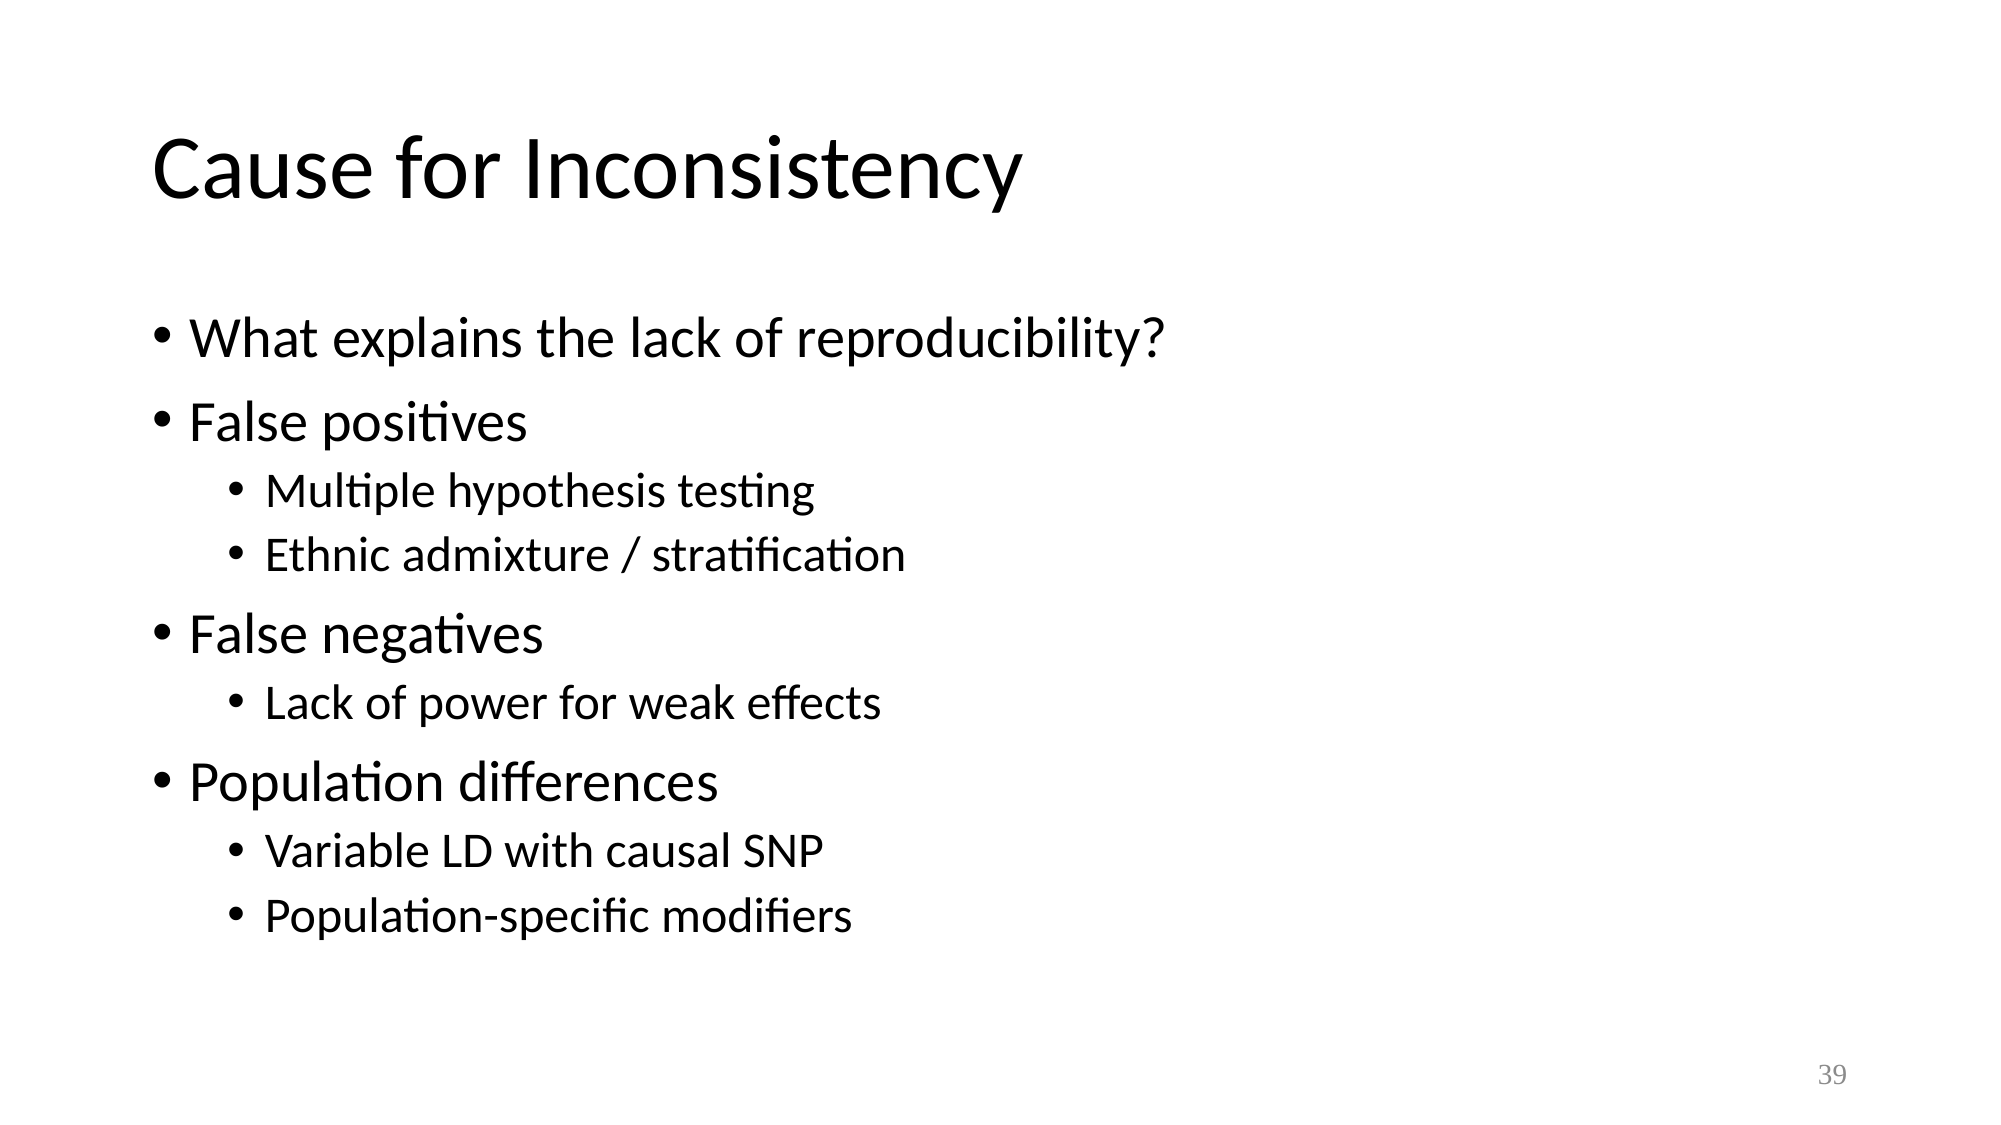

# Cause for Inconsistency
What explains the lack of reproducibility?
False positives
Multiple hypothesis testing
Ethnic admixture / stratification
False negatives
Lack of power for weak effects
Population differences
Variable LD with causal SNP
Population-specific modifiers
39